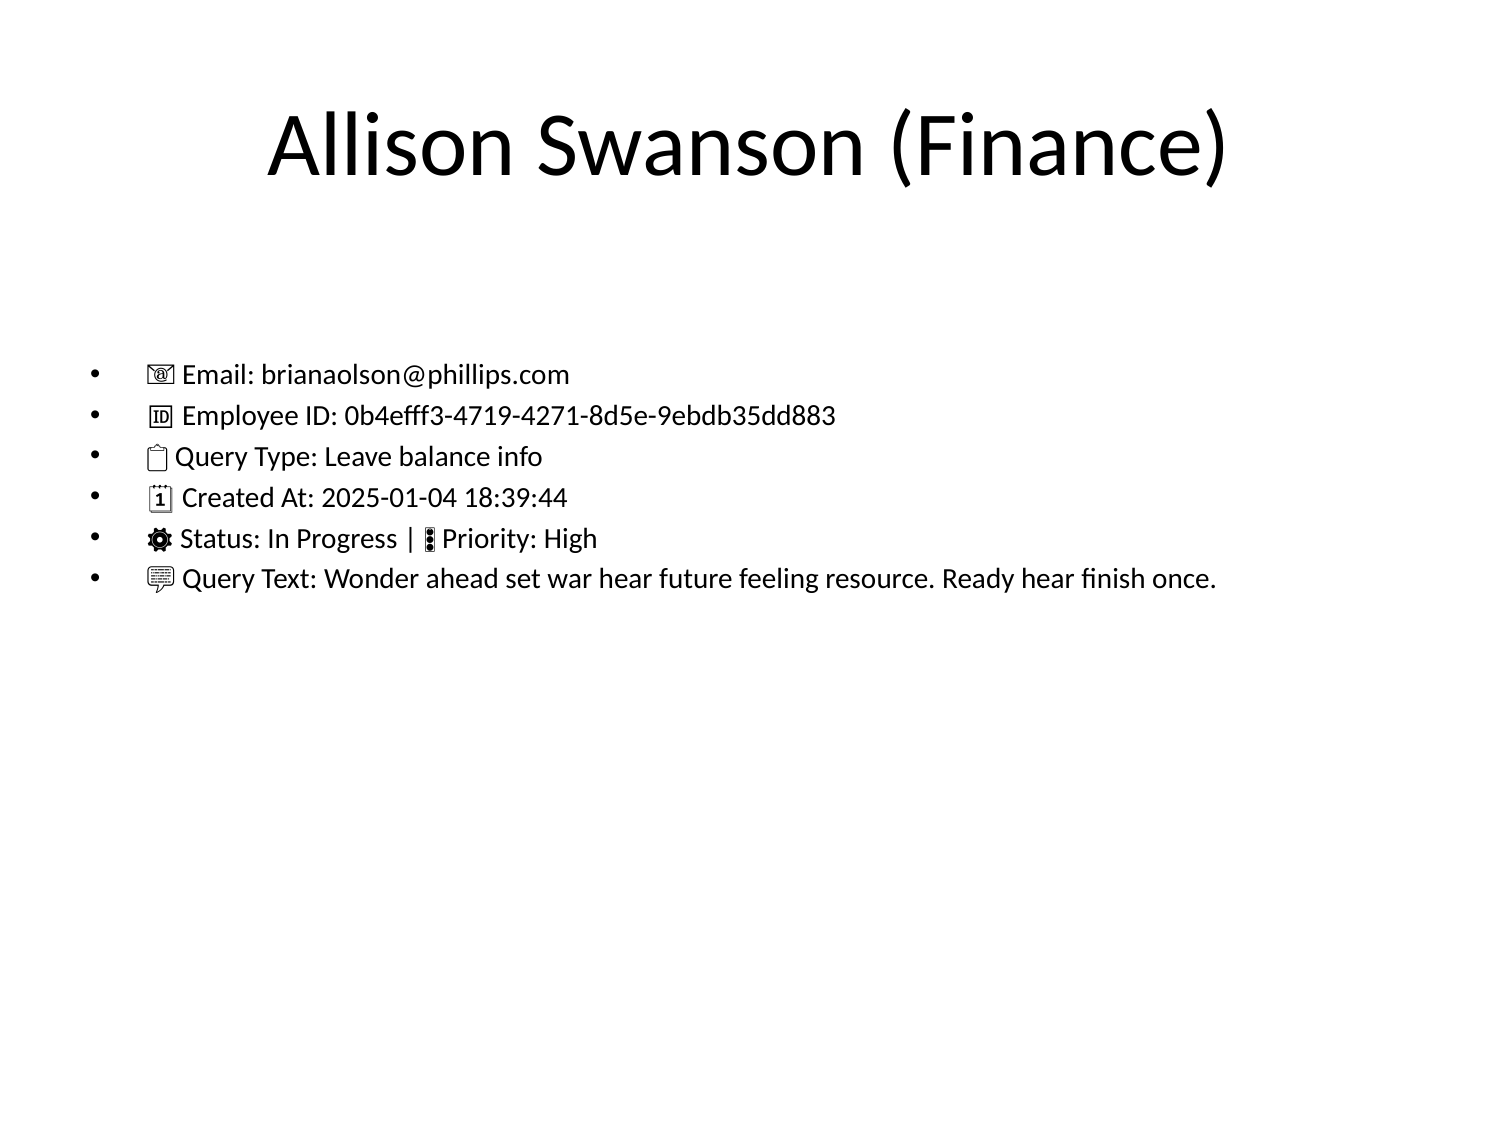

# Allison Swanson (Finance)

📧 Email: brianaolson@phillips.com
🆔 Employee ID: 0b4efff3-4719-4271-8d5e-9ebdb35dd883
📋 Query Type: Leave balance info
🗓 Created At: 2025-01-04 18:39:44
⚙ Status: In Progress | 🚦 Priority: High
💬 Query Text: Wonder ahead set war hear future feeling resource. Ready hear finish once.